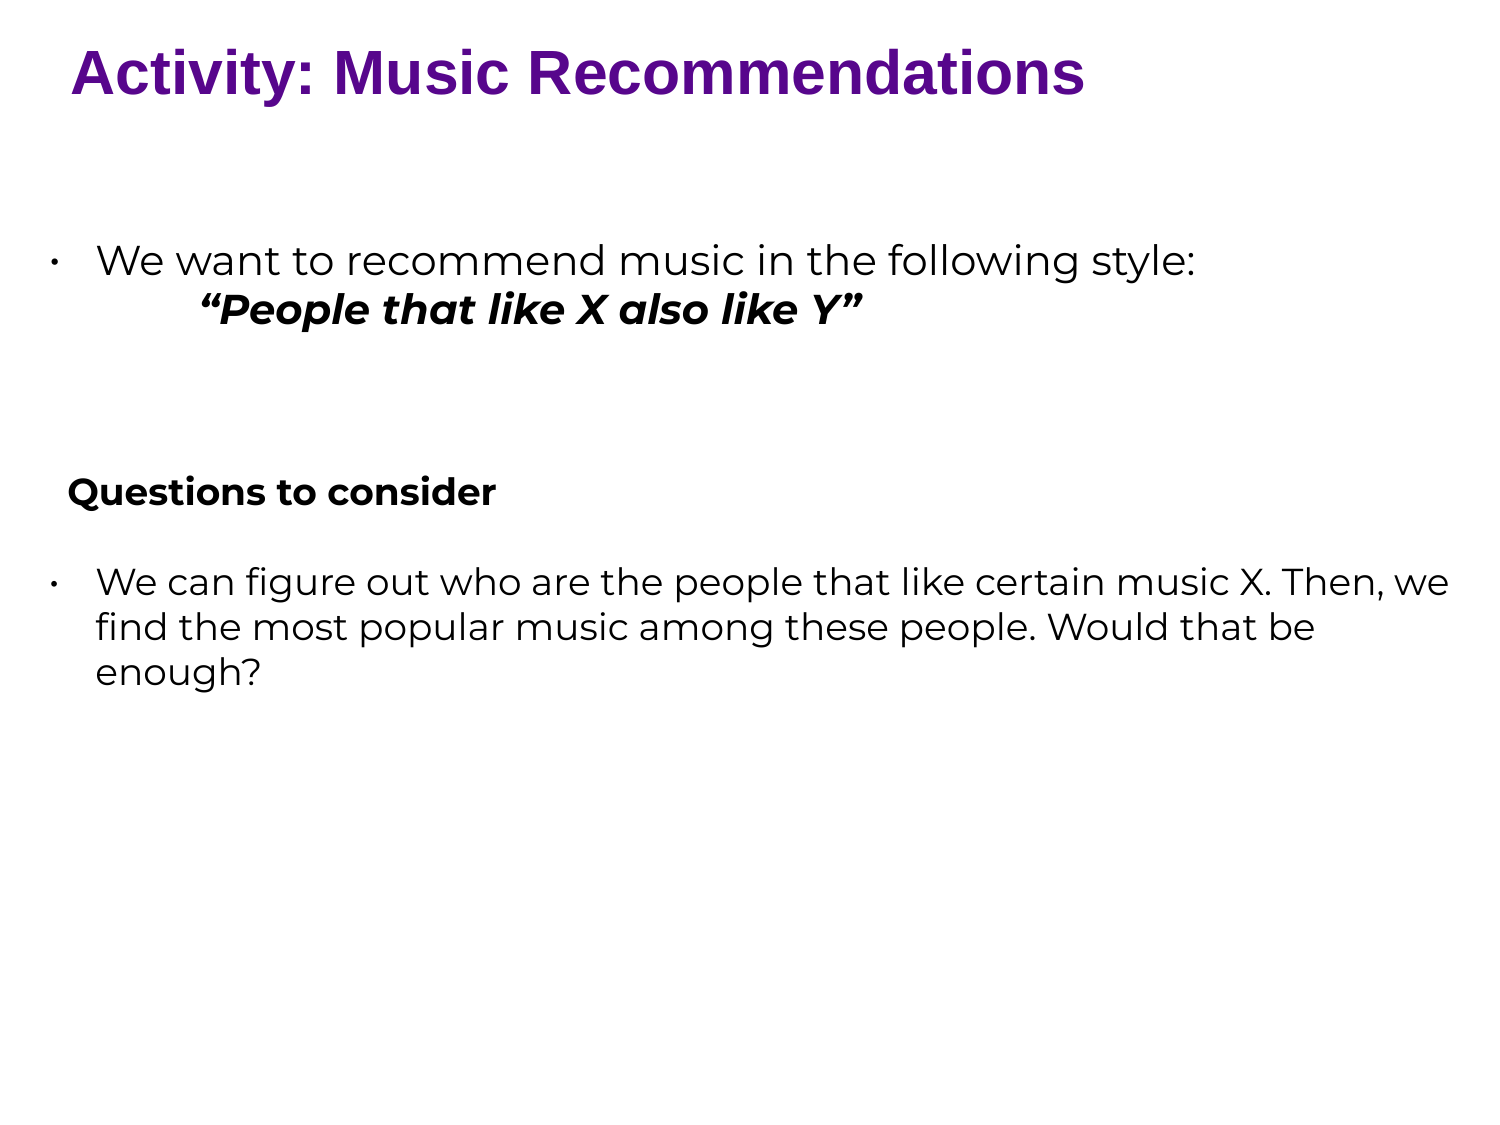

Activity: Music Recommendations

We want to recommend music in the following style:
	“People that like X also like Y”

Questions to consider

We can figure out who are the people that like certain music X. Then, we find the most popular music among these people. Would that be enough?